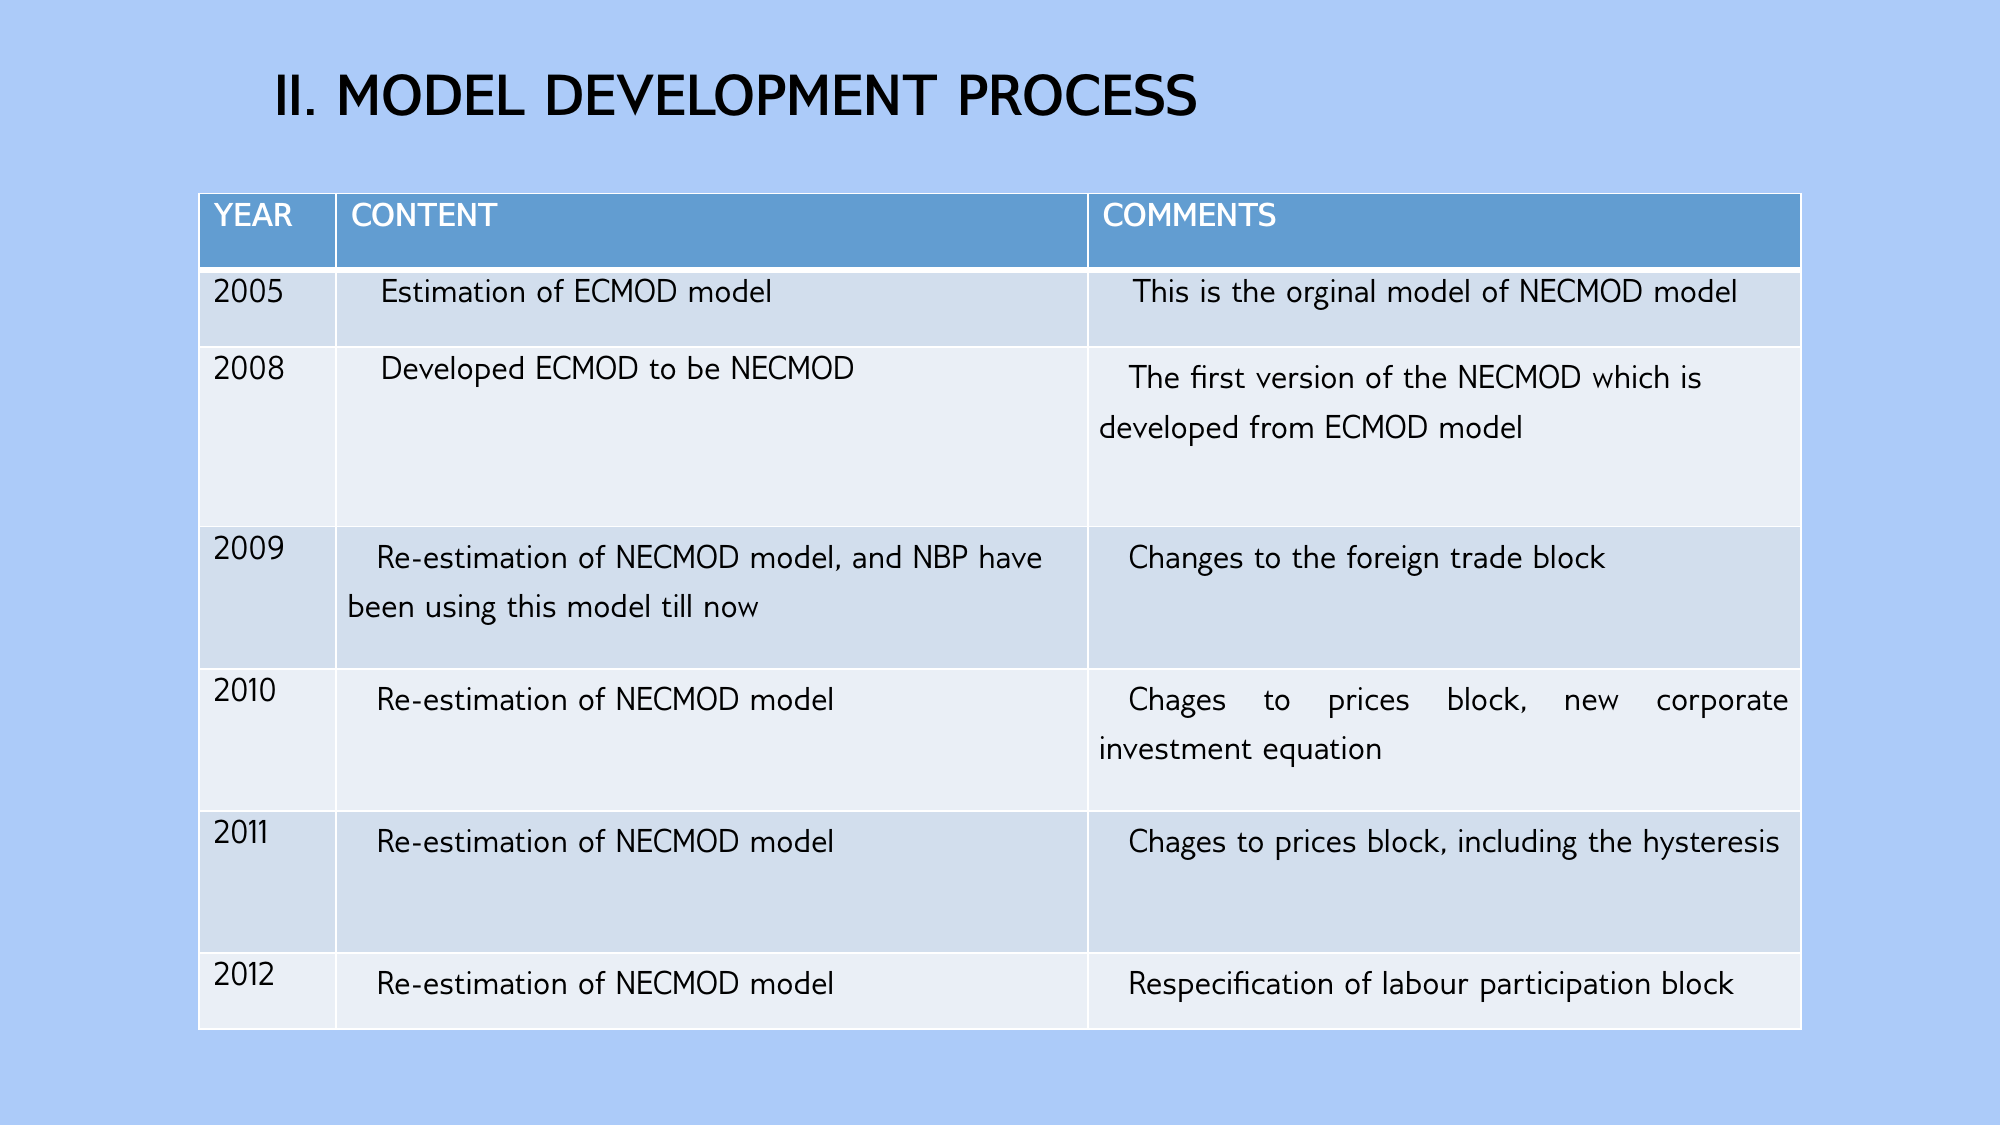

II. MODEL DEVELOPMENT PROCESS
| YEAR | CONTENT | COMMENTS |
| --- | --- | --- |
| 2005 | Estimation of ECMOD model | This is the orginal model of NECMOD model |
| 2008 | Developed ECMOD to be NECMOD | The first version of the NECMOD which is developed from ECMOD model |
| 2009 | Re-estimation of NECMOD model, and NBP have been using this model till now | Changes to the foreign trade block |
| 2010 | Re-estimation of NECMOD model | Chages to prices block, new corporate investment equation |
| 2011 | Re-estimation of NECMOD model | Chages to prices block, including the hysteresis |
| 2012 | Re-estimation of NECMOD model | Respecification of labour participation block |